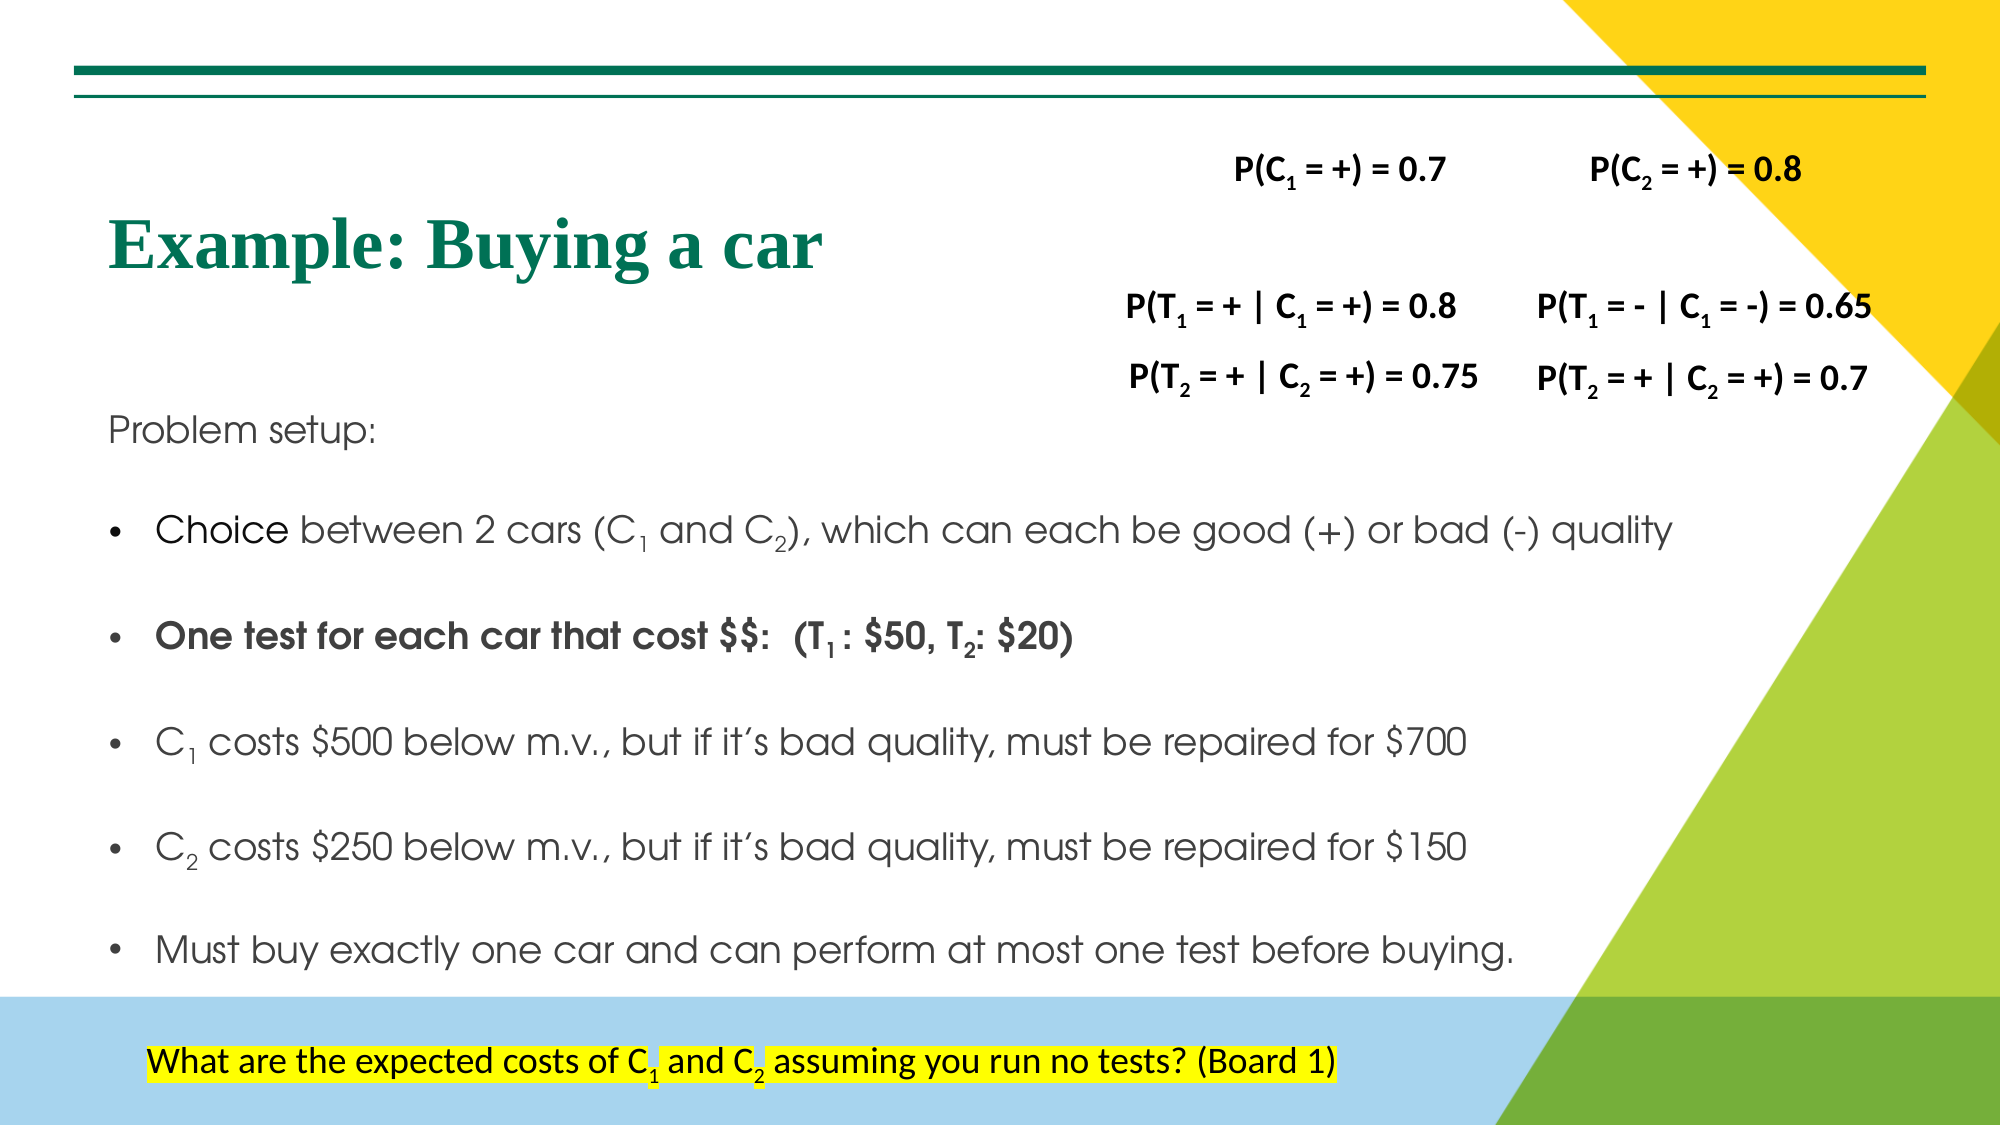

# Example: Buying a car
P(C1 = +) = 0.7
P(C2 = +) = 0.8
P(T1 = + | C1 = +) = 0.8
P(T1 = - | C1 = -) = 0.65
P(T2 = + | C2 = +) = 0.75
P(T2 = + | C2 = +) = 0.7
Problem setup:
Choice between 2 cars (C1 and C2), which can each be good (+) or bad (-) quality
One test for each car that cost $$:  (T1 : $50, T2: $20)
C1 costs $500 below m.v., but if it’s bad quality, must be repaired for $700
C2 costs $250 below m.v., but if it’s bad quality, must be repaired for $150
Must buy exactly one car and can perform at most one test before buying.
What are the expected costs of C1 and C2 assuming you run no tests? (Board 1)